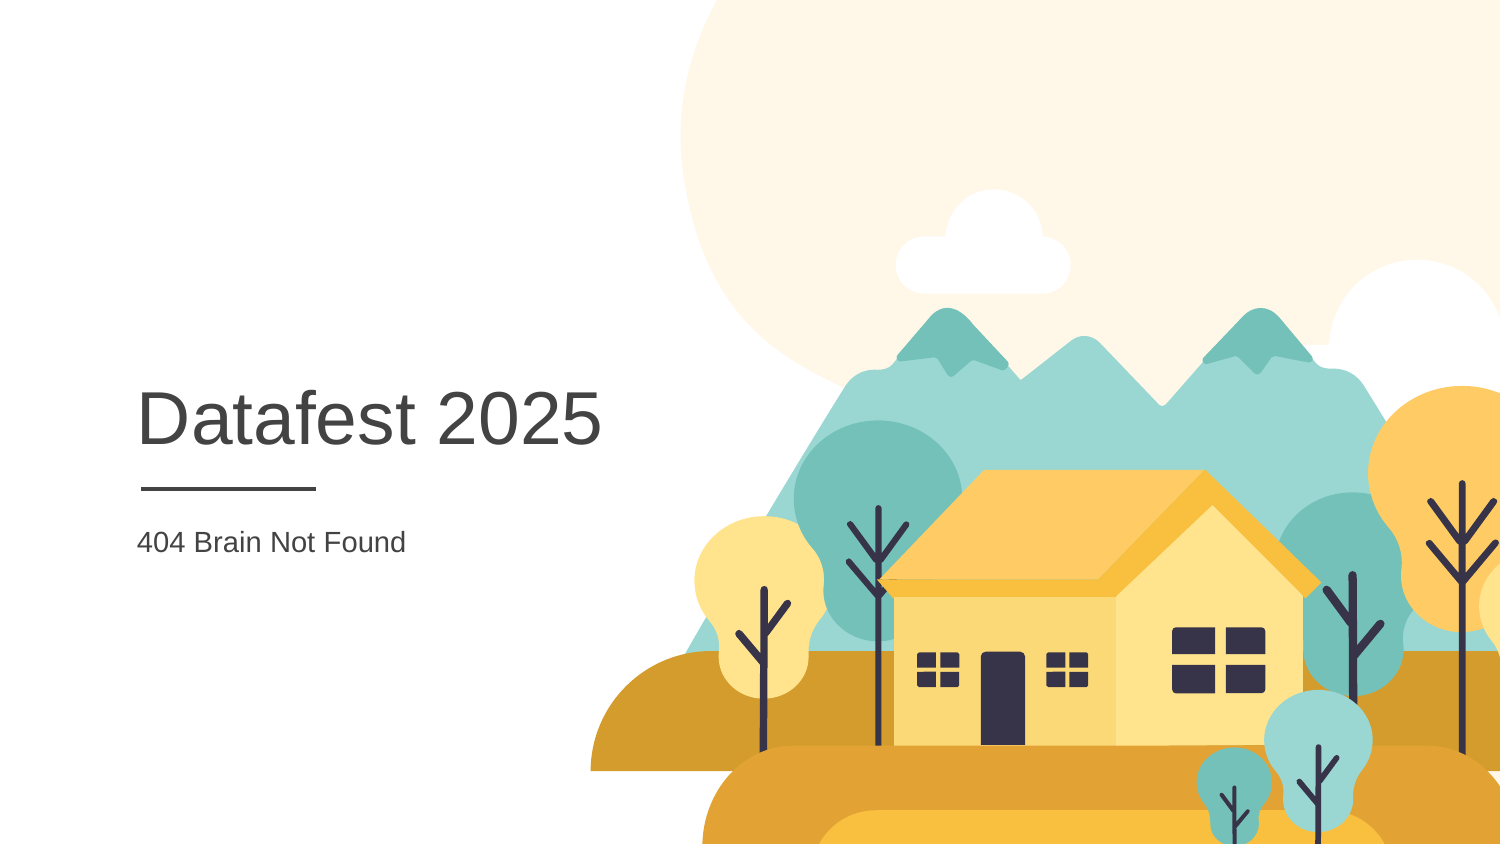

# Datafest 2025

404 Brain Not Found